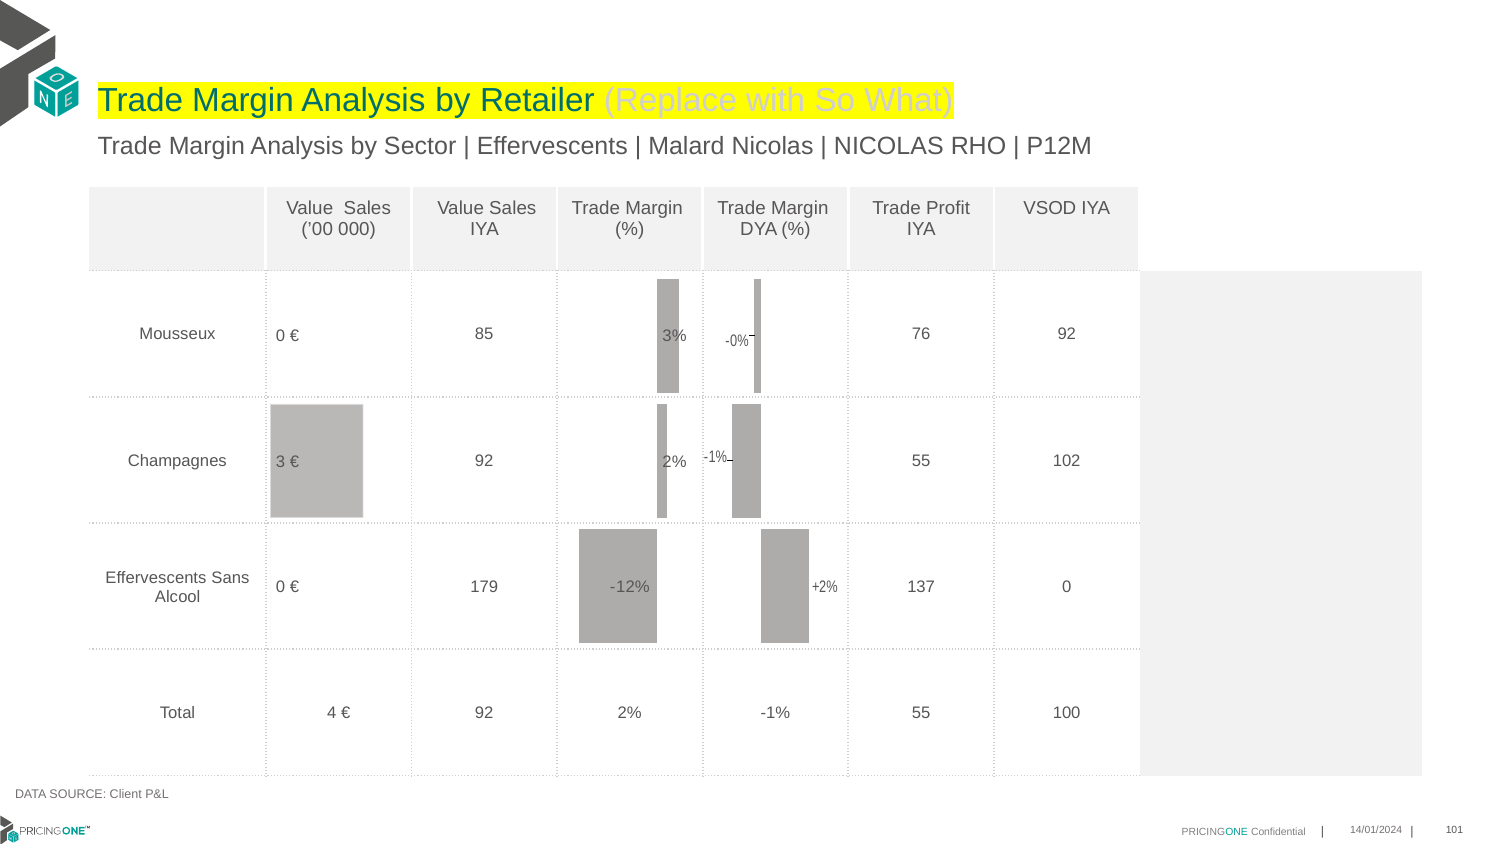

# Trade Margin Analysis by Retailer (Replace with So What)
Trade Margin Analysis by Sector | Effervescents | Malard Nicolas | NICOLAS RHO | P12M
|  | Value Sales (’00 000) | Value Sales IYA | Trade Margin (%) | Trade Margin DYA (%) | Trade Profit IYA | VSOD IYA |  |
| --- | --- | --- | --- | --- | --- | --- | --- |
| Mousseux |  | 85 |  |  | 76 | 92 |  |
| Champagnes |  | 92 |  |  | 55 | 102 |  |
| Effervescents Sans Alcool |  | 179 |  |  | 137 | 0 |  |
| Total | 4 € | 92 | 2% | -1% | 55 | 100 |  |

### Chart

| Category | Trade Margin DYA |
|---|---|
| Mousseux | -0.0024268832654745706 |
| Champagnes | -0.010315444981619445 |
| Effervescents Sans Alcool | 0.01707427710540274 |
| None | None |

### Chart

| Category | Trade Margin % |
|---|---|
| Mousseux | 0.0336 |
| Champagnes | 0.0156 |
| Effervescents Sans Alcool | -0.1158 |
| None | None |

### Chart

| Category | Value Sales |
|---|---|
| Mousseux | 0.0 |
| Champagnes | 3.0 |
| Effervescents Sans Alcool | 0.0 |
| None | None |
DATA SOURCE: Client P&L

14/01/2024
101